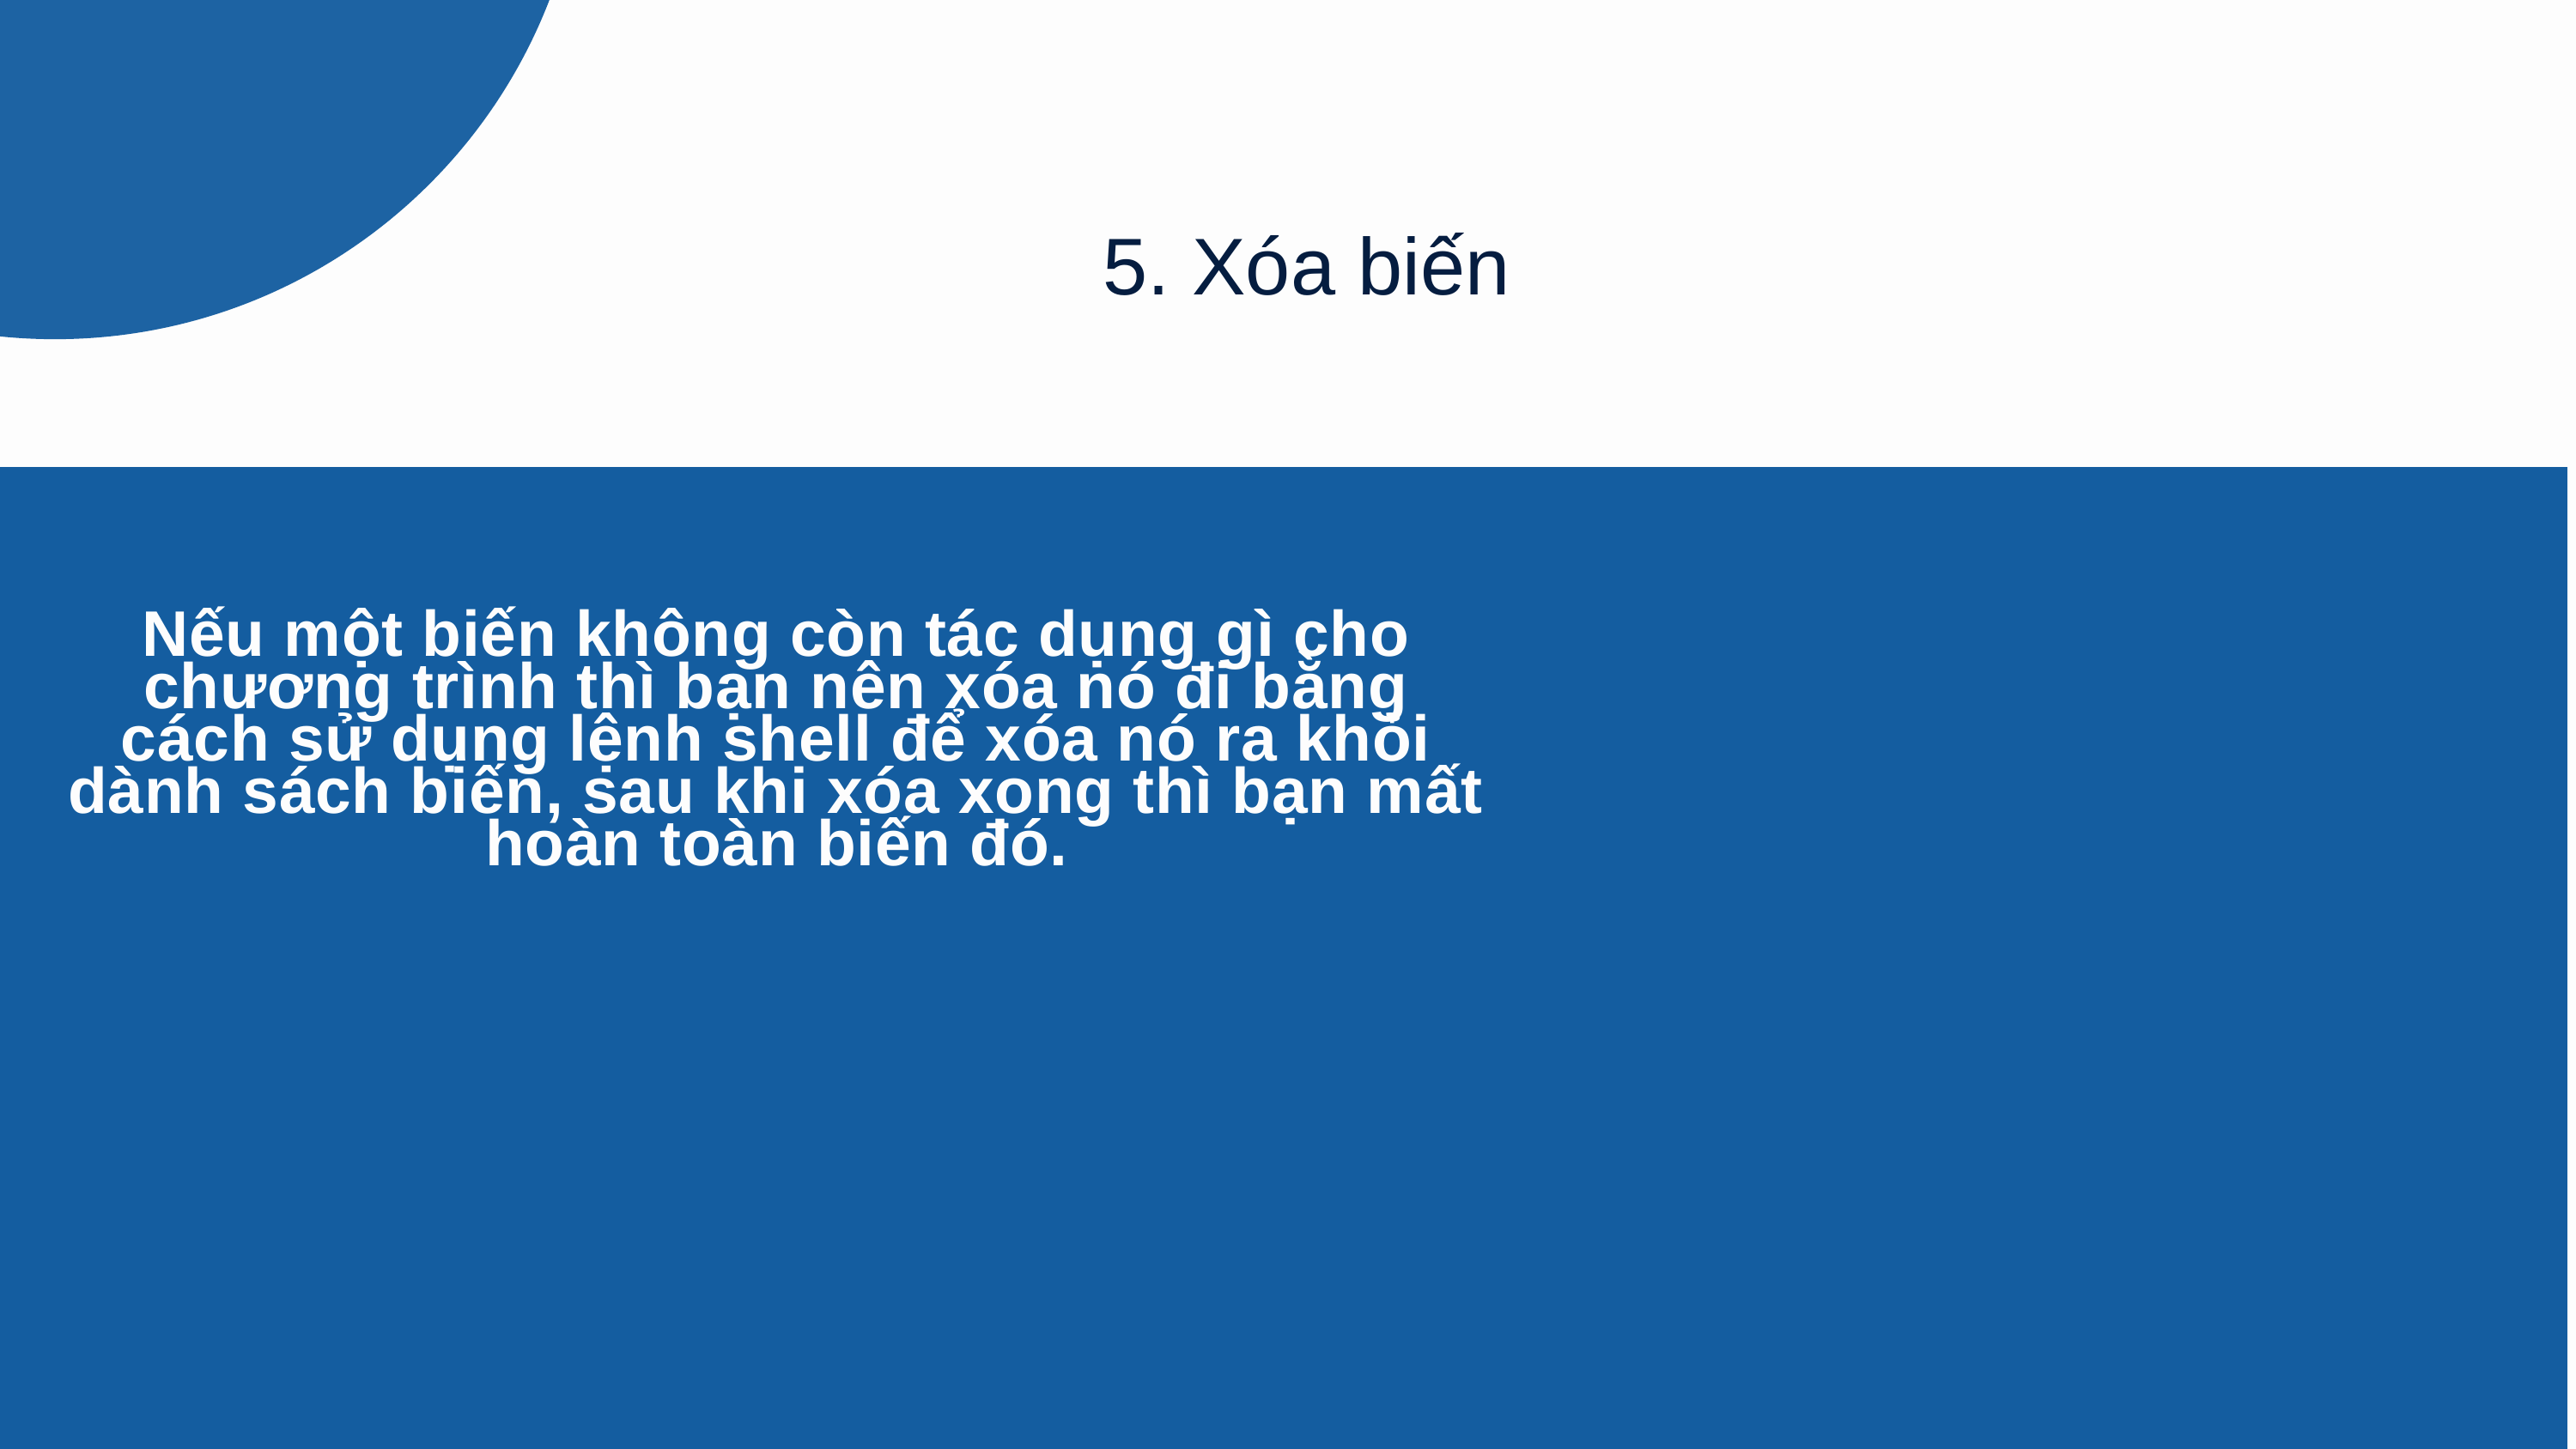

5. Xóa biến
Daniel Gallego

Nếu một biến không còn tác dụng gì cho chương trình thì bạn nên xóa nó đi bằng cách sử dụng lệnh shell để xóa nó ra khỏi dành sách biến, sau khi xóa xong thì bạn mất hoàn toàn biến đó.